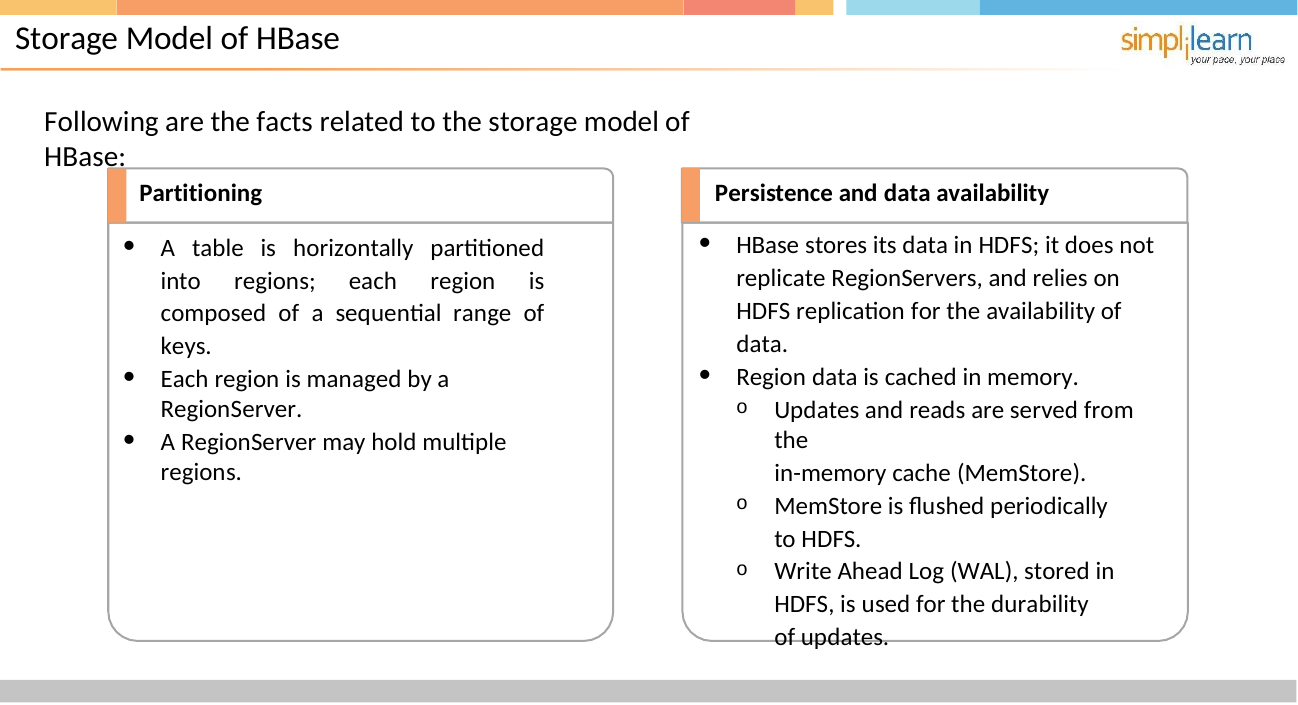

# Storage Model of HBase

Following are the facts related to the storage model of HBase:

Persistence and data availability
Partitioning

HBase stores its data in HDFS; it does not replicate RegionServers, and relies on HDFS replication for the availability of data.
Region data is cached in memory.
Updates and reads are served from the
in-memory cache (MemStore).
MemStore is flushed periodically to HDFS.
Write Ahead Log (WAL), stored in
HDFS, is used for the durability of updates.
A table is horizontally partitioned into regions; each region is composed of a sequential range of keys.
Each region is managed by a RegionServer.
A RegionServer may hold multiple regions.